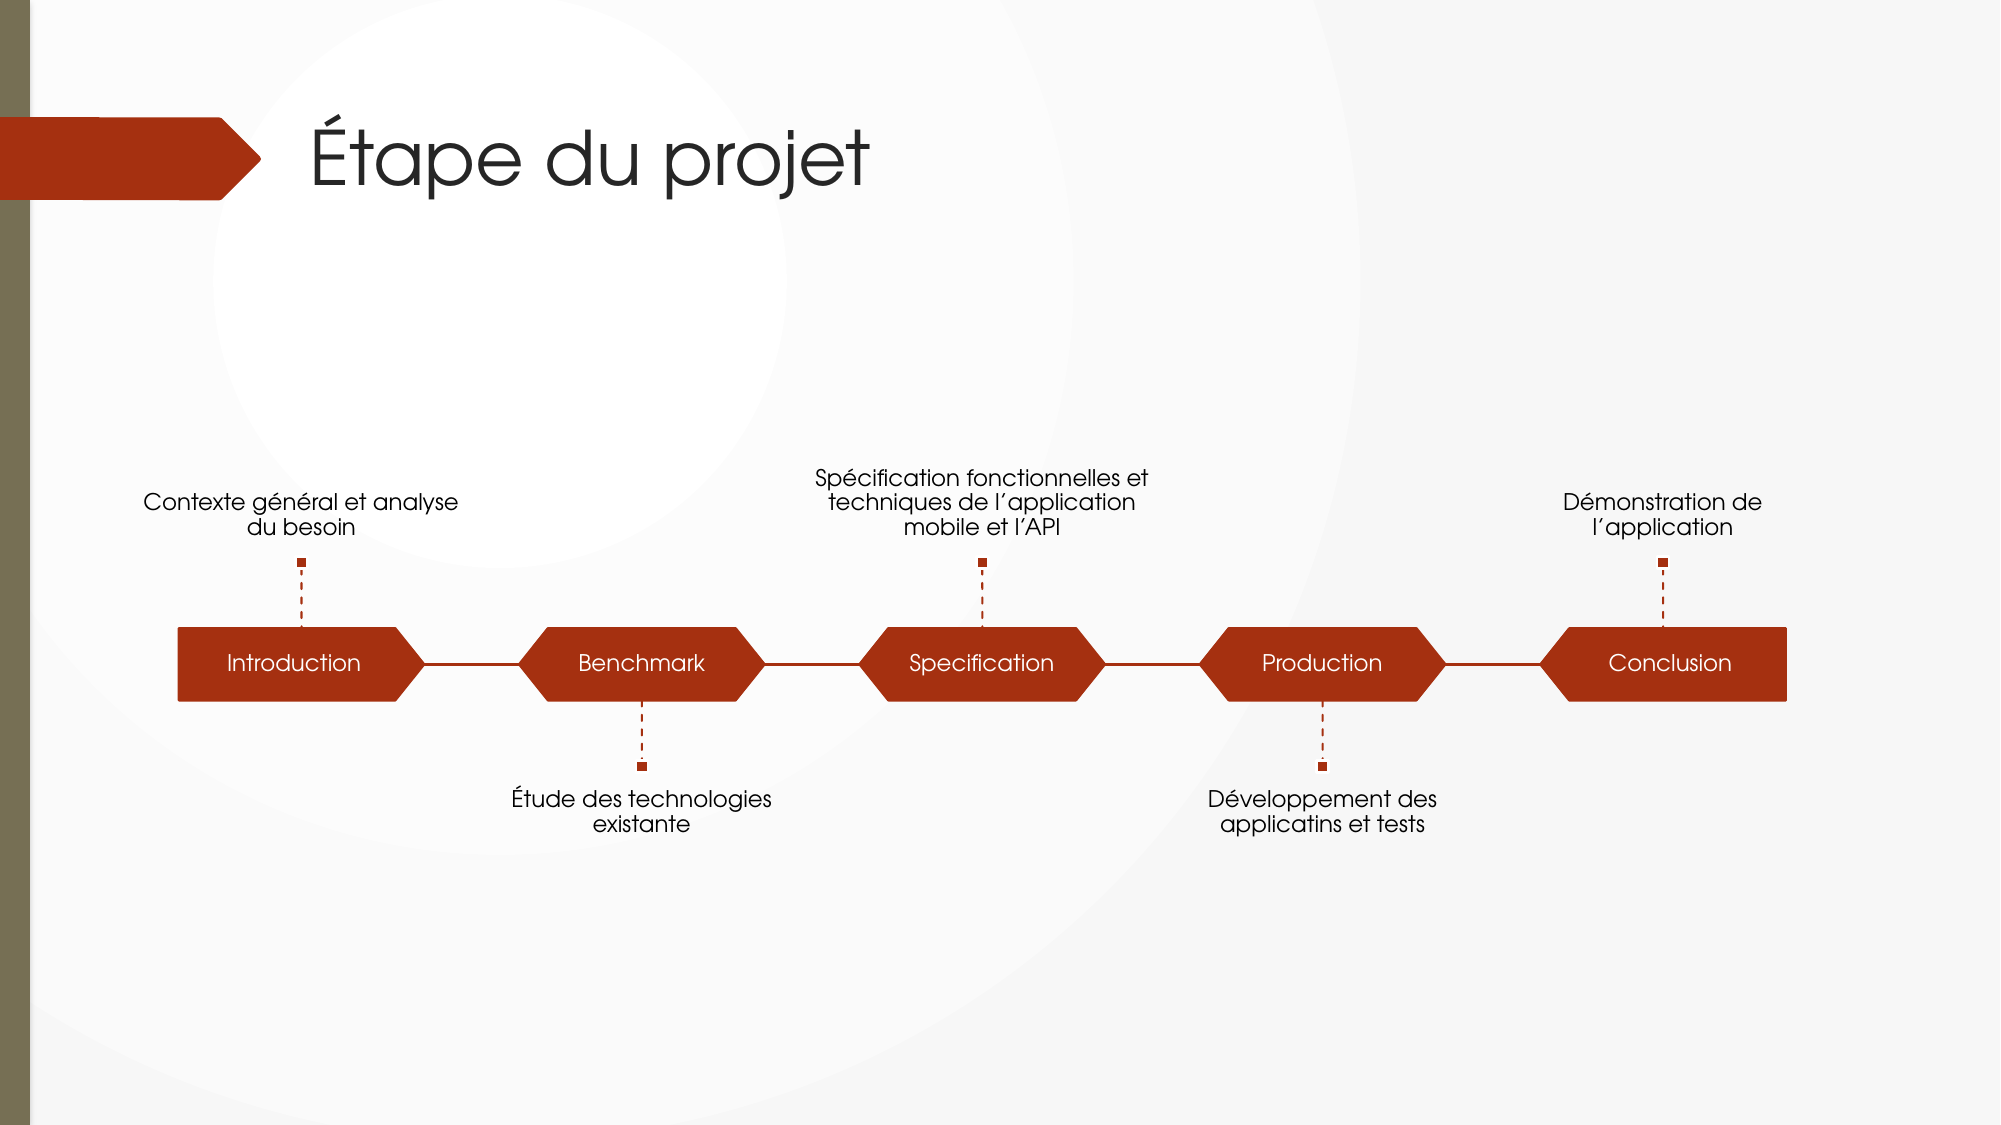

# Étape du projet

Introduction
Contexte général et analyse du besoin
Benchmark
Étude des technologies existante
Specification
Spécification fonctionnelles et techniques de l’application mobile et l’API
Production
Développement des applicatins et tests
Conclusion
Démonstration de l’application